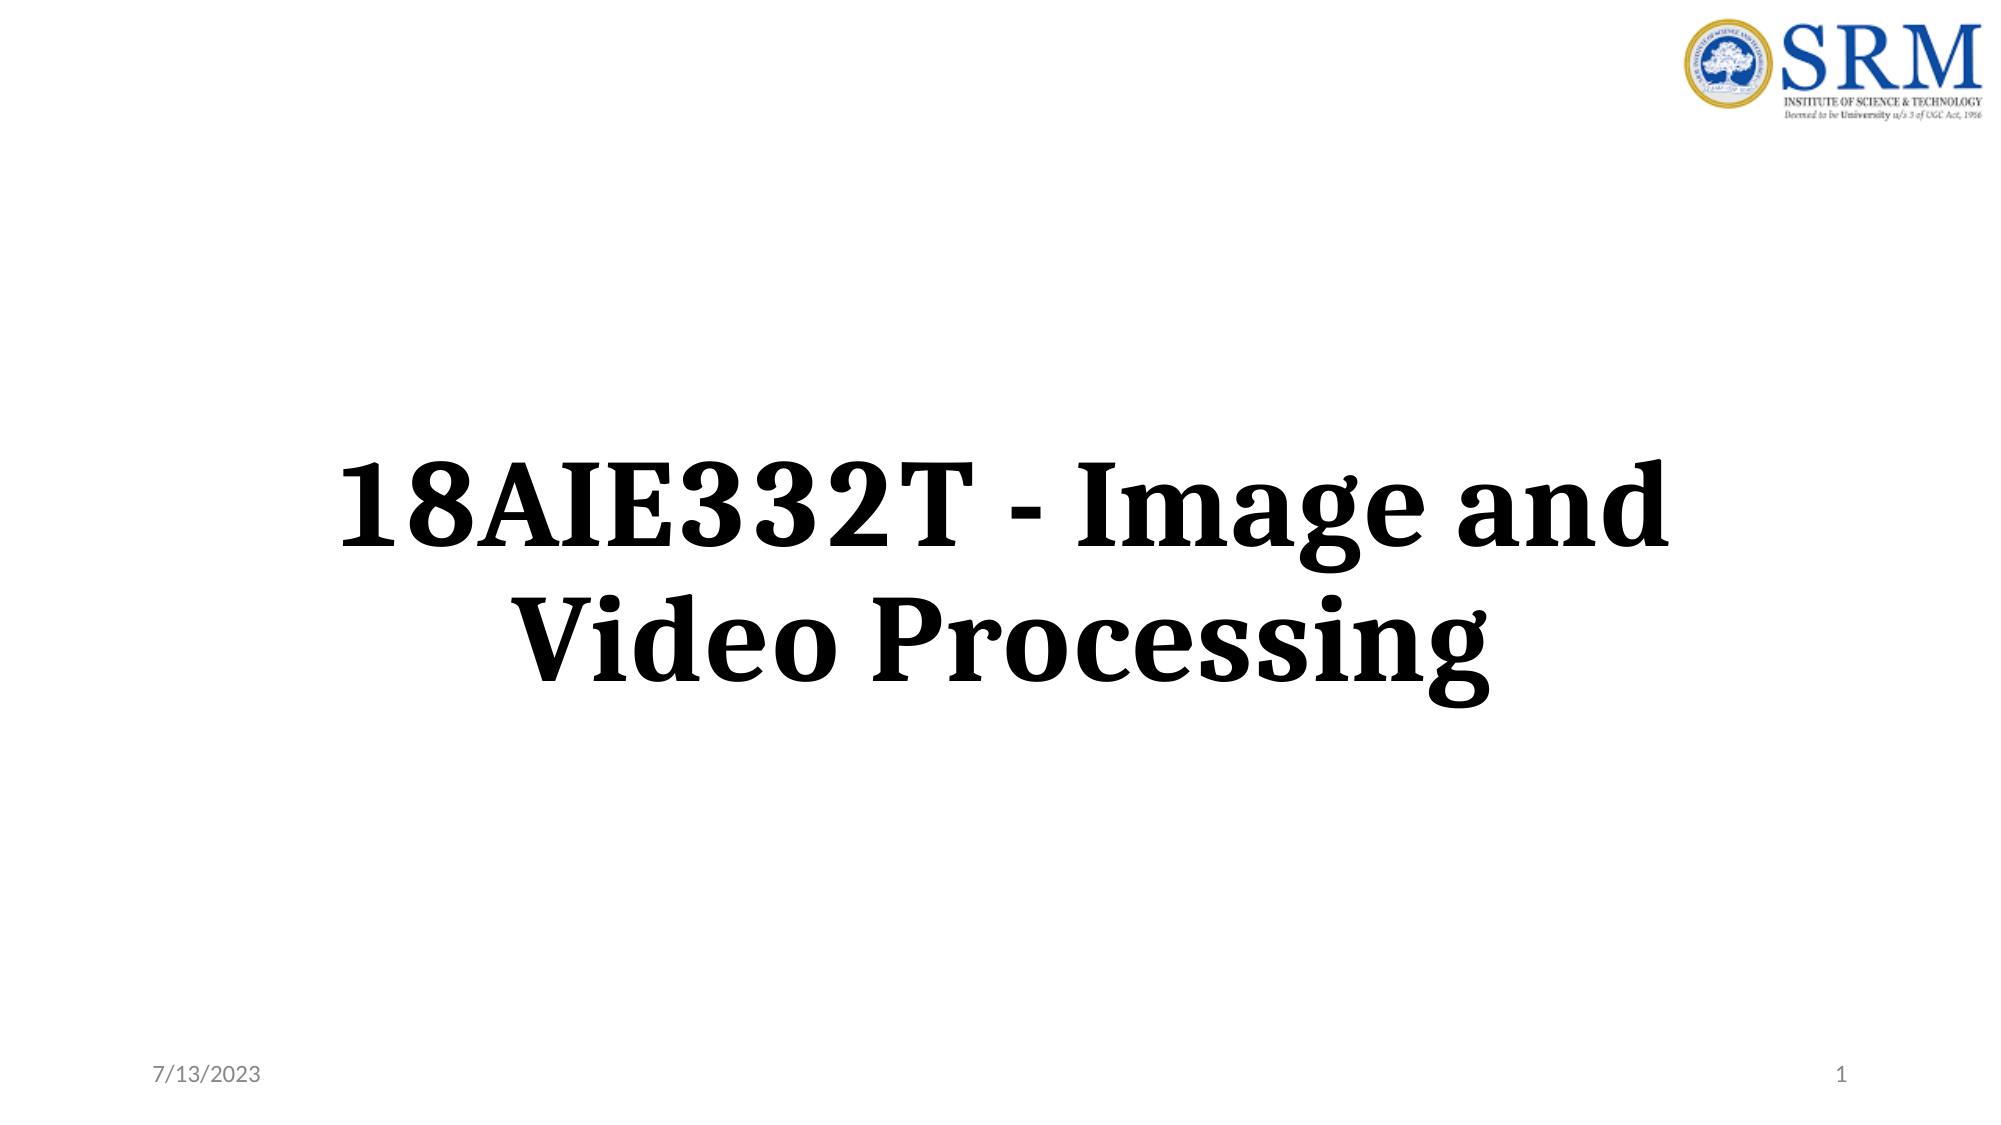

# 18AIE332T - Image and Video Processing
7/13/2023
1